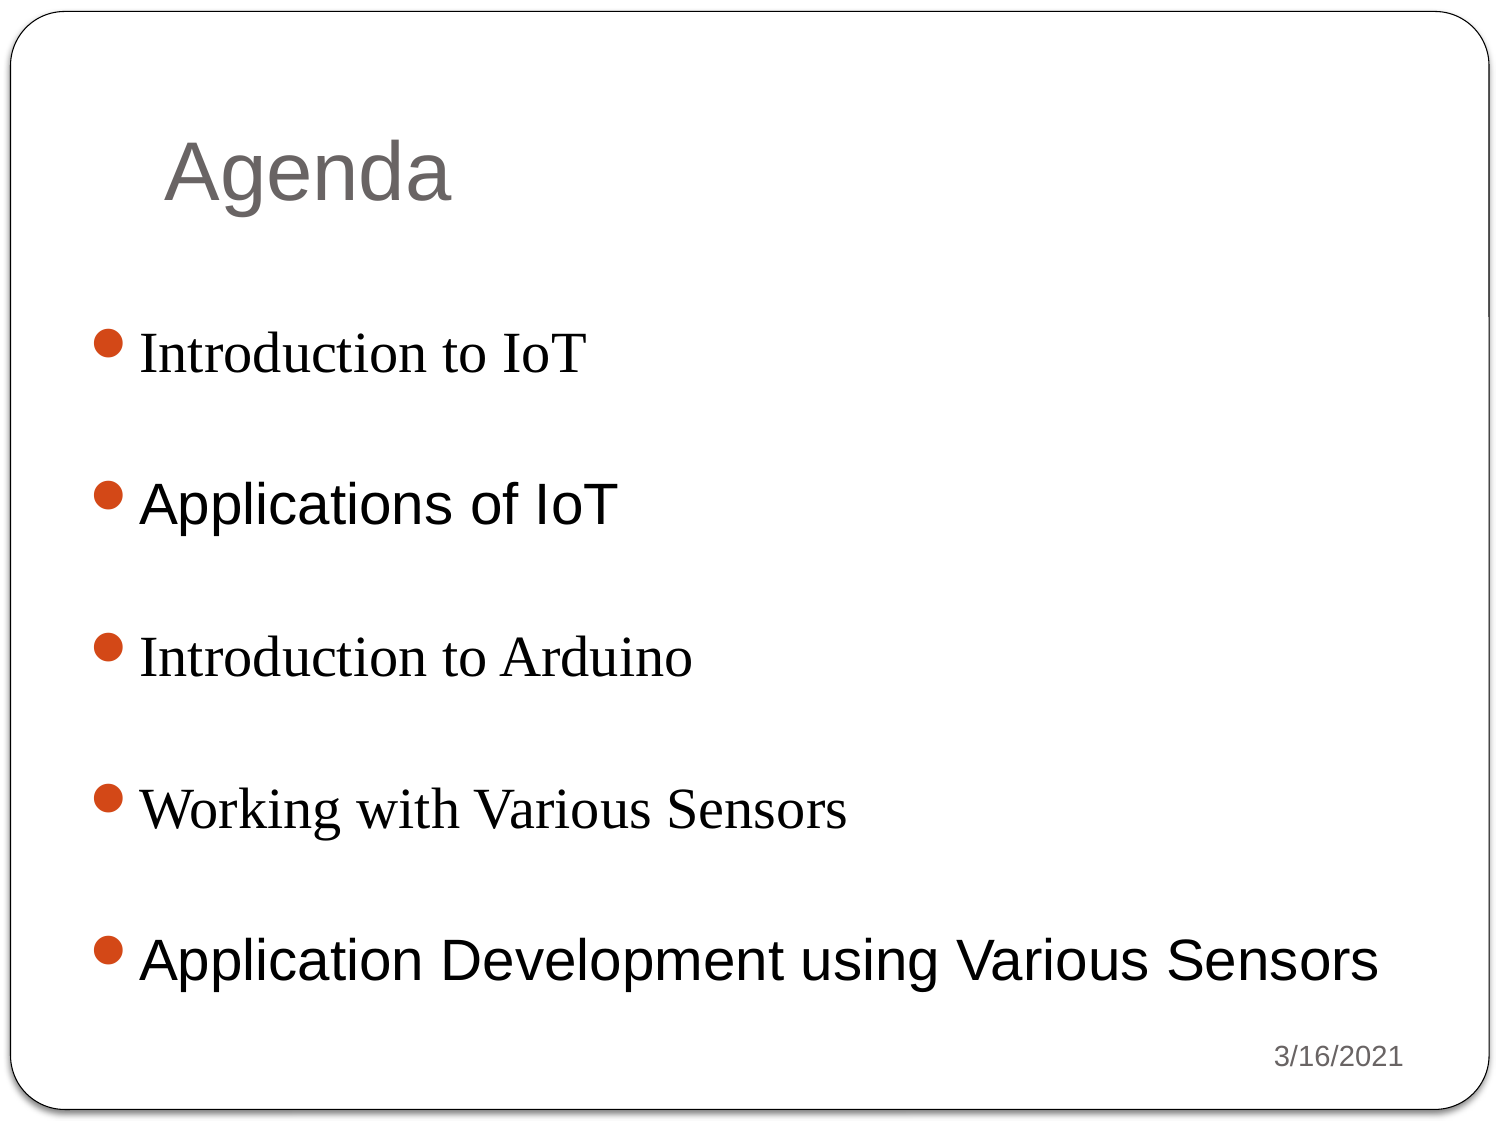

# Agenda
Introduction to IoT
Applications of IoT
Introduction to Arduino
Working with Various Sensors
Application Development using Various Sensors

3/16/2021